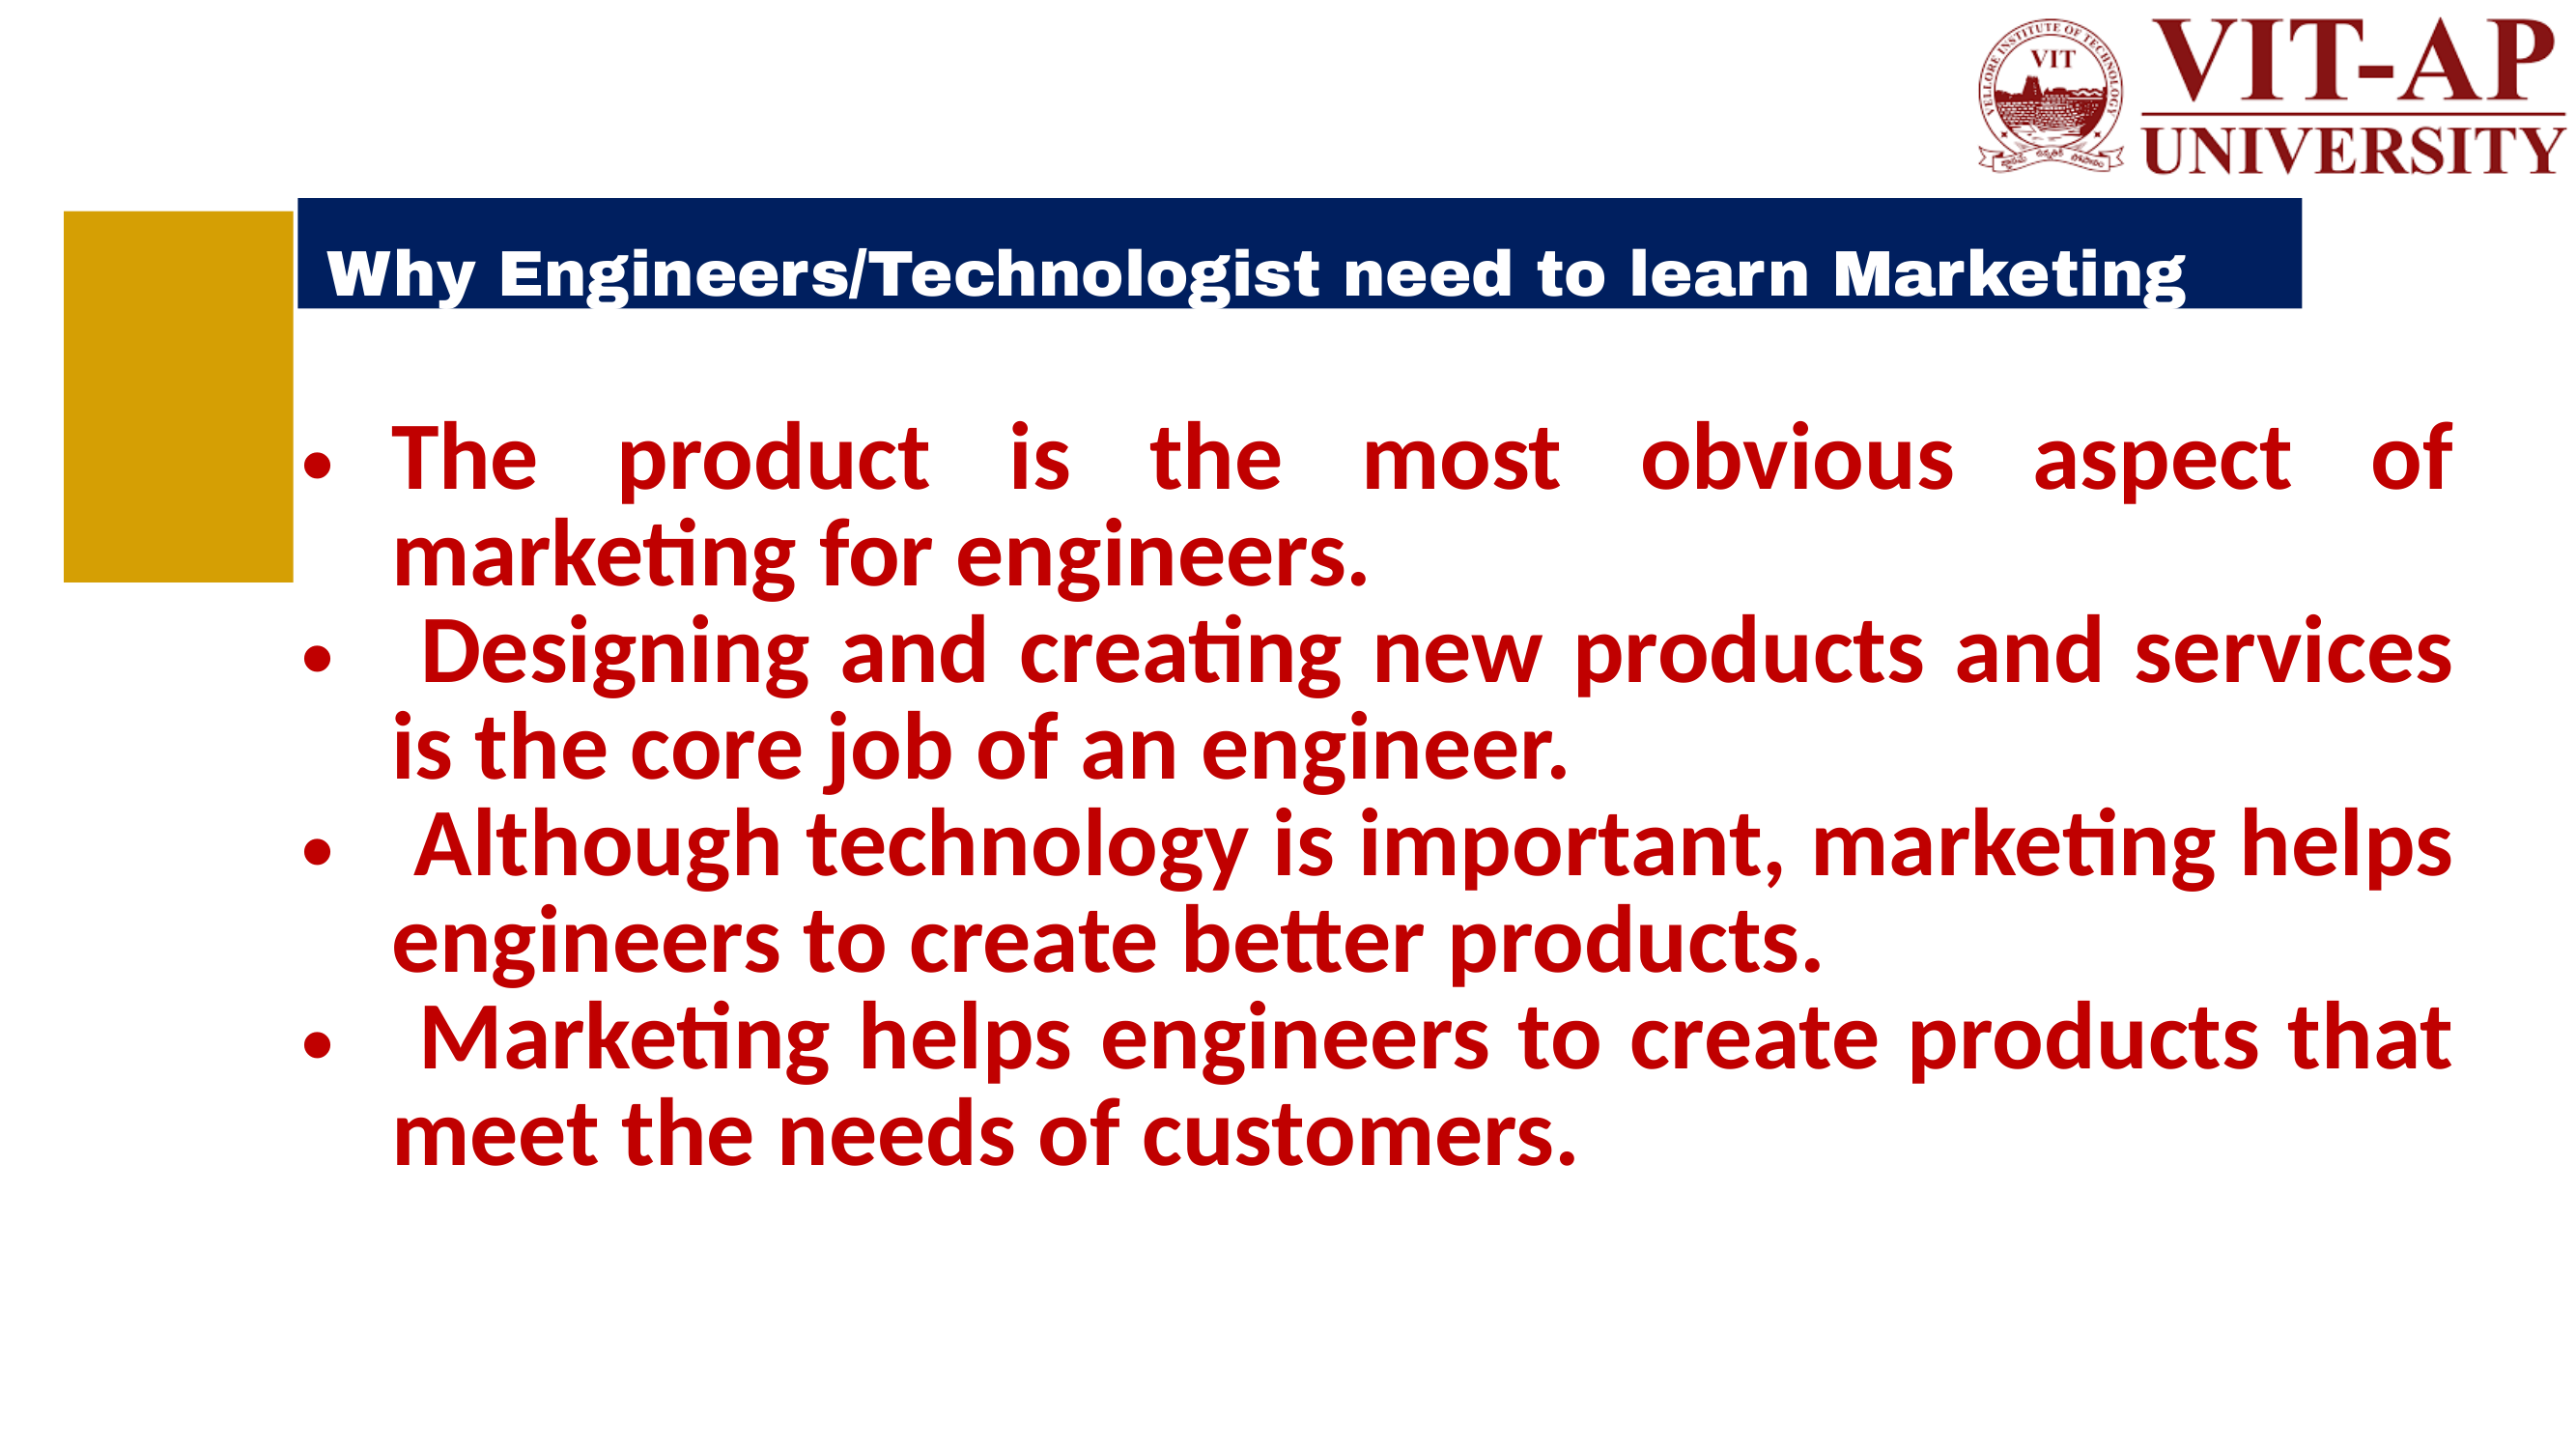

Why Engineers/Technologist need to learn Marketing

| The product is the most obvious aspect of marketing for engineers. Designing and creating new products and services is the core job of an engineer. Although technology is important, marketing helps engineers to create better products. Marketing helps engineers to create products that meet the needs of customers. |
| --- |
|  |
|  |
|  |